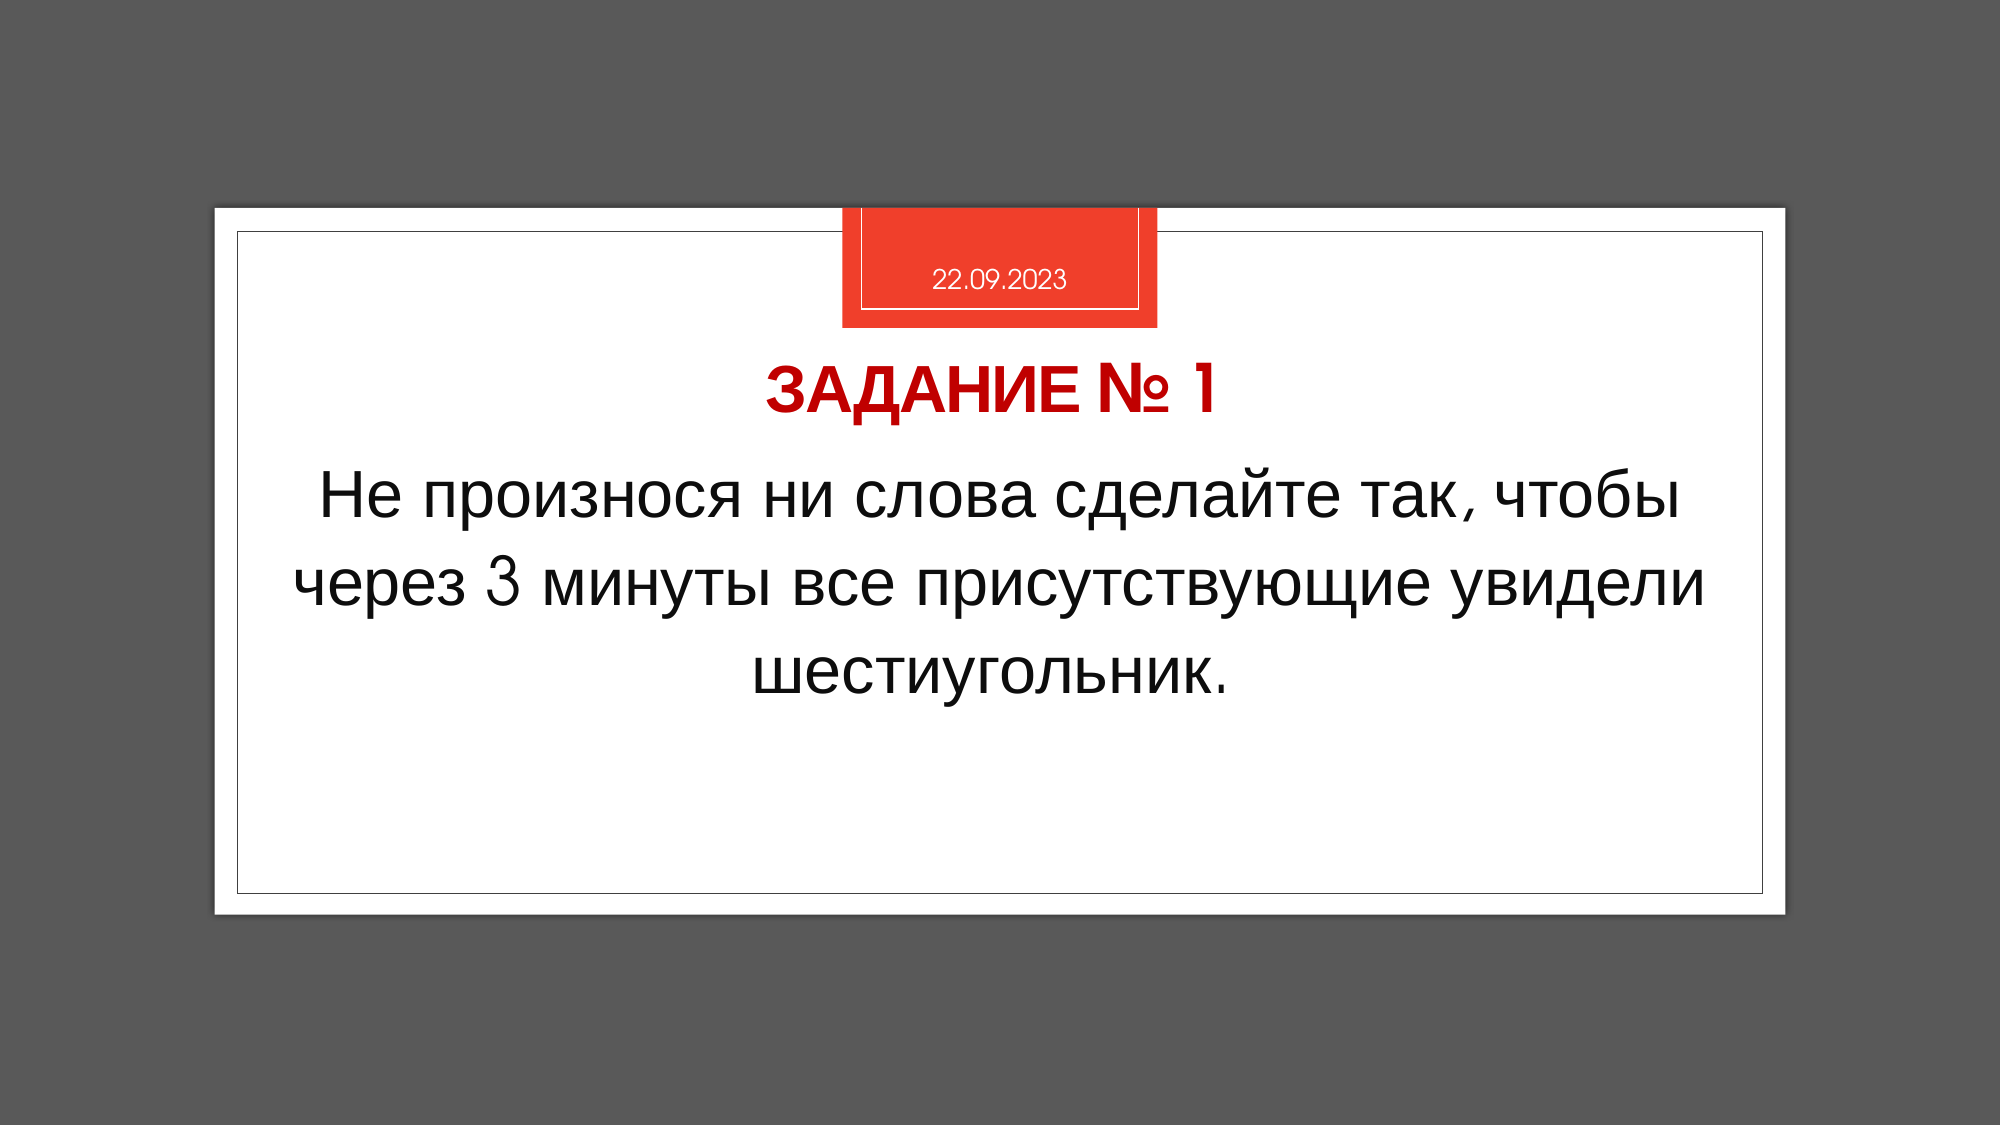

22.09.2023
# Задание № 1
Не произнося ни слова сделайте так, чтобы через 3 минуты все присутствующие увидели шестиугольник.